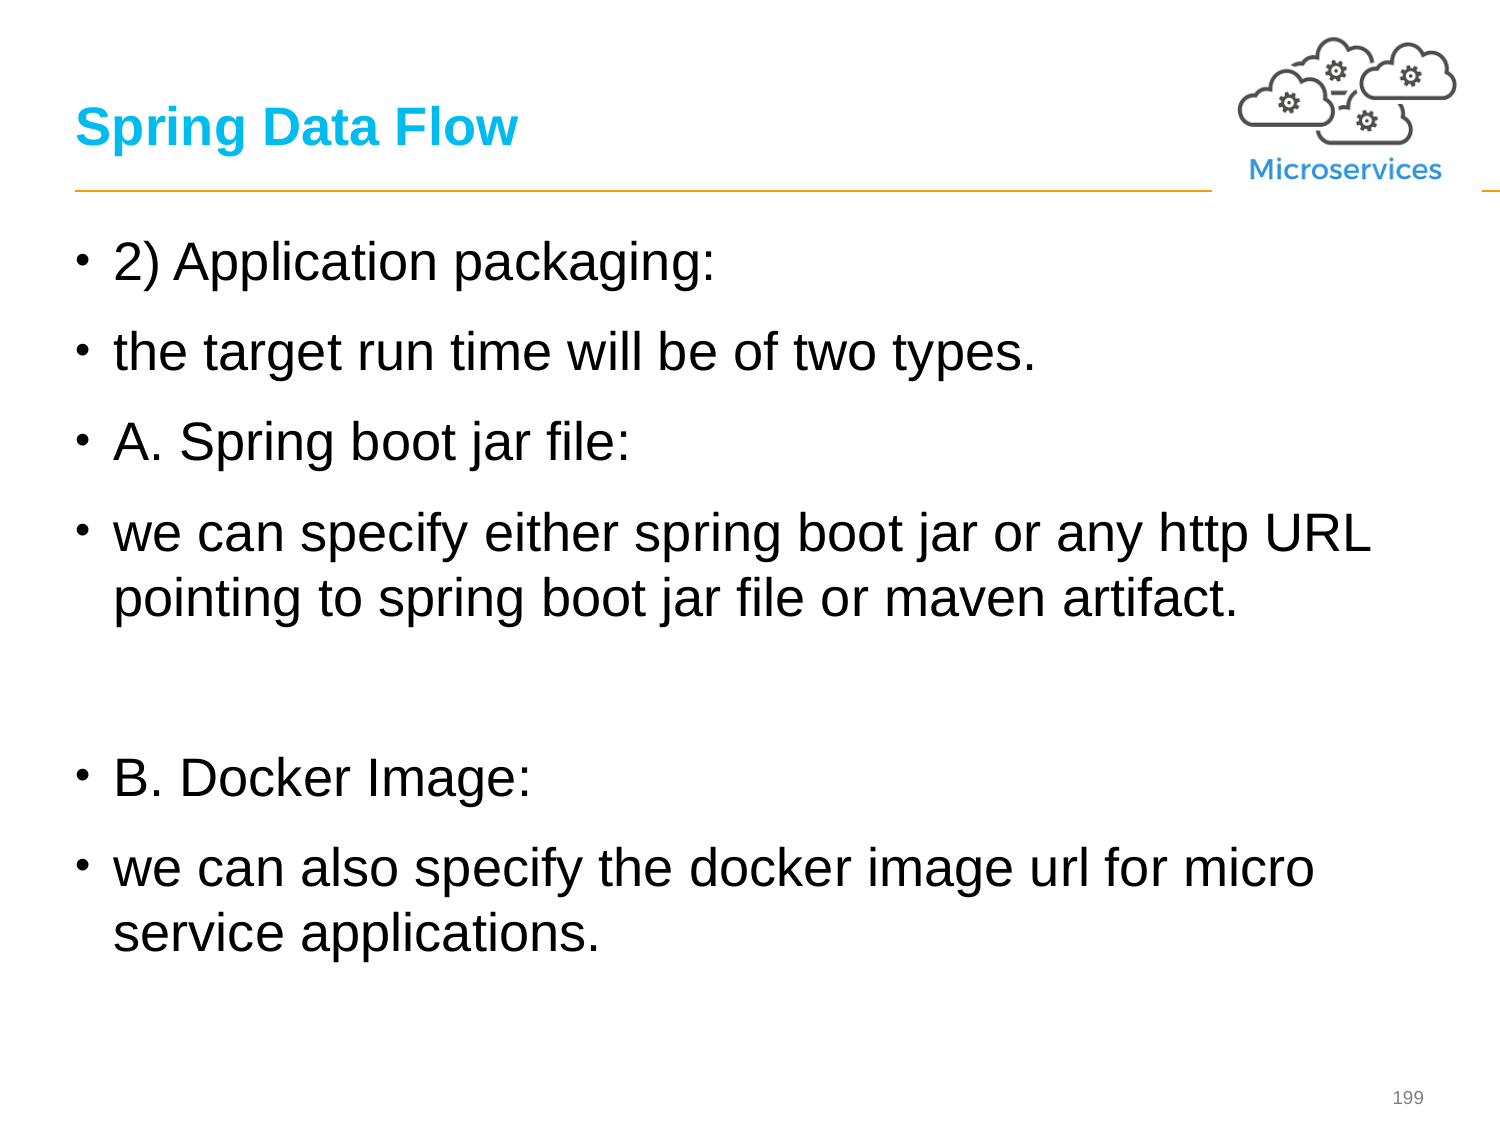

# Spring Data Flow
2) Application packaging:
the target run time will be of two types.
A. Spring boot jar file:
we can specify either spring boot jar or any http URL pointing to spring boot jar file or maven artifact.

B. Docker Image:
we can also specify the docker image url for micro service applications.